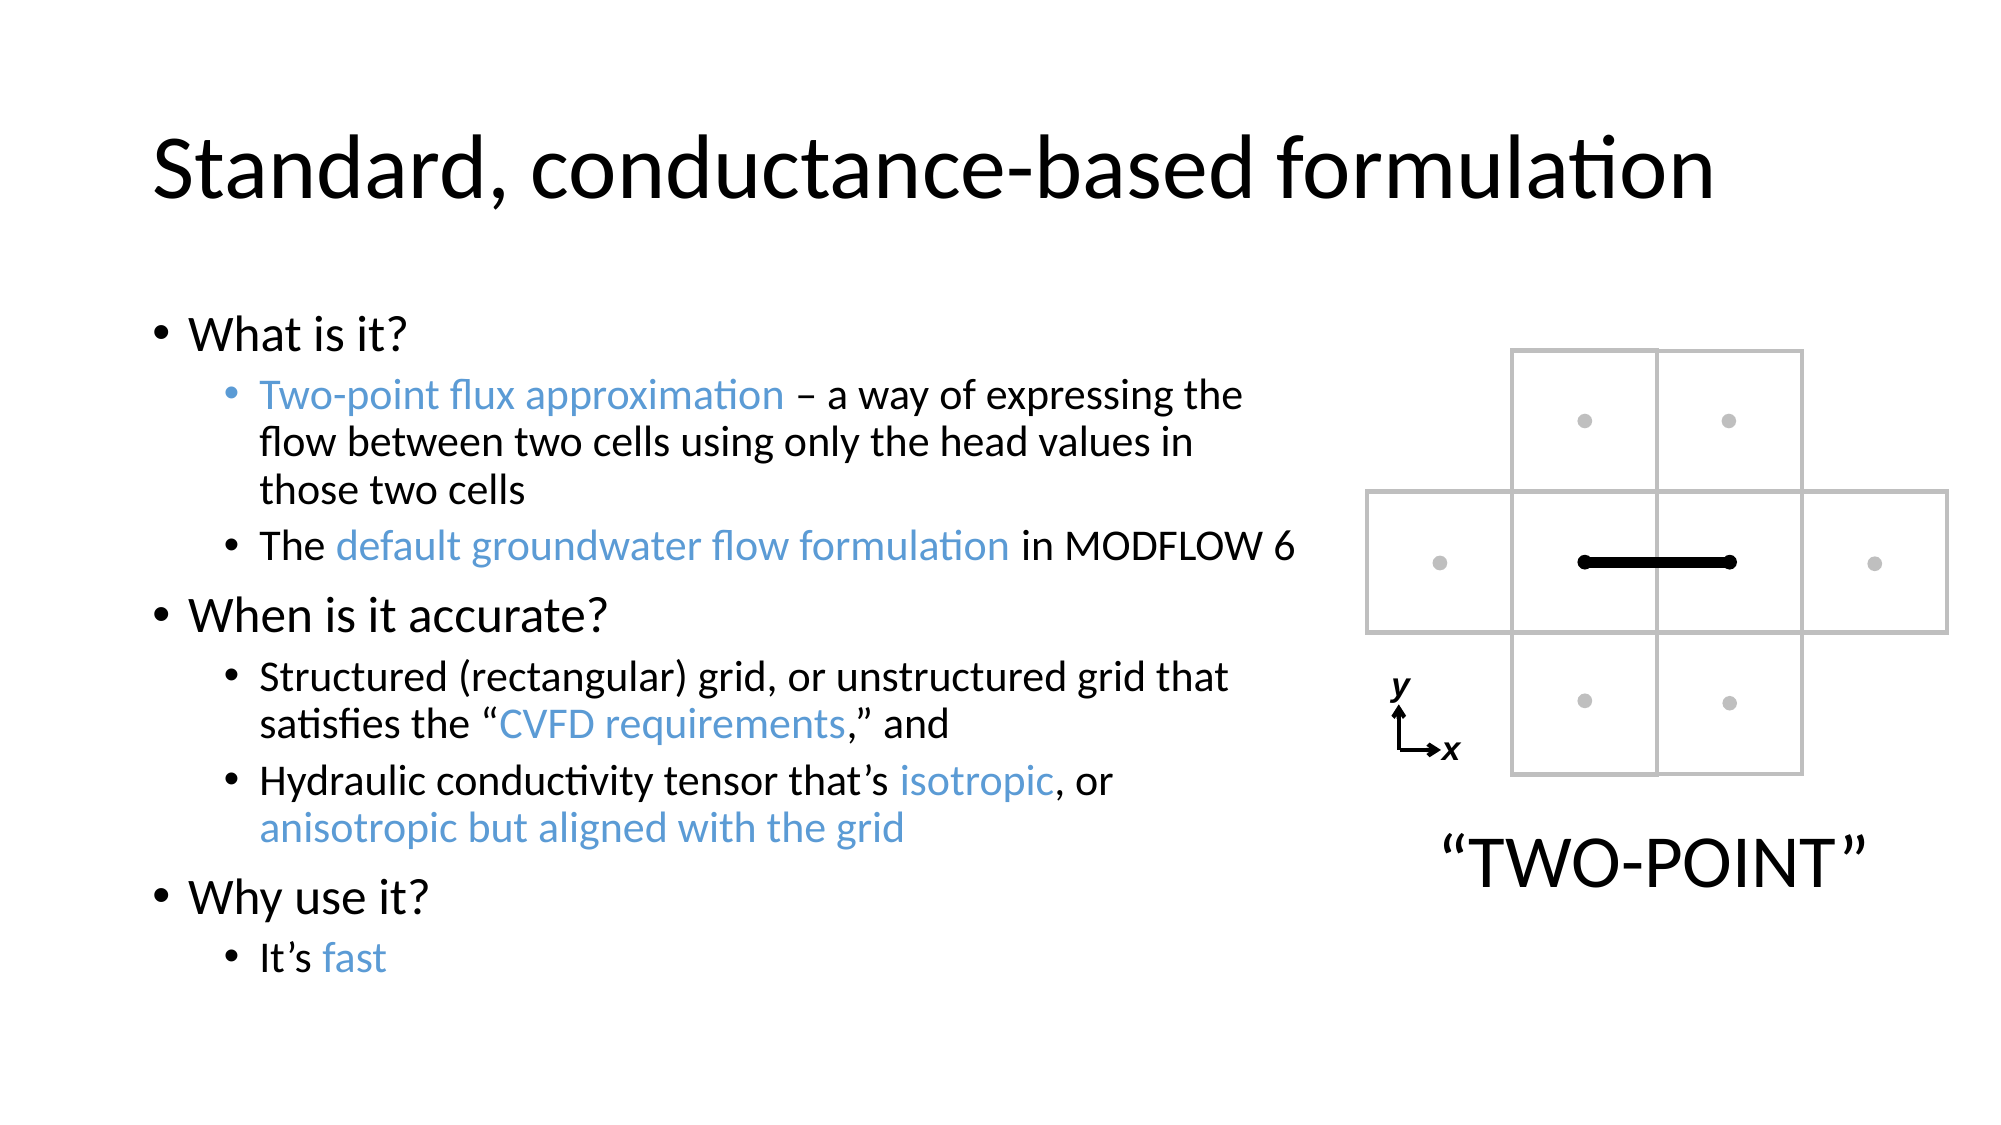

# Standard, conductance-based formulation
What is it?
Two-point flux approximation – a way of expressing the flow between two cells using only the head values in those two cells
The default groundwater flow formulation in MODFLOW 6
When is it accurate?
Structured (rectangular) grid, or unstructured grid that satisfies the “CVFD requirements,” and
Hydraulic conductivity tensor that’s isotropic, or anisotropic but aligned with the grid
Why use it?
It’s fast

y

x
“TWO-POINT”